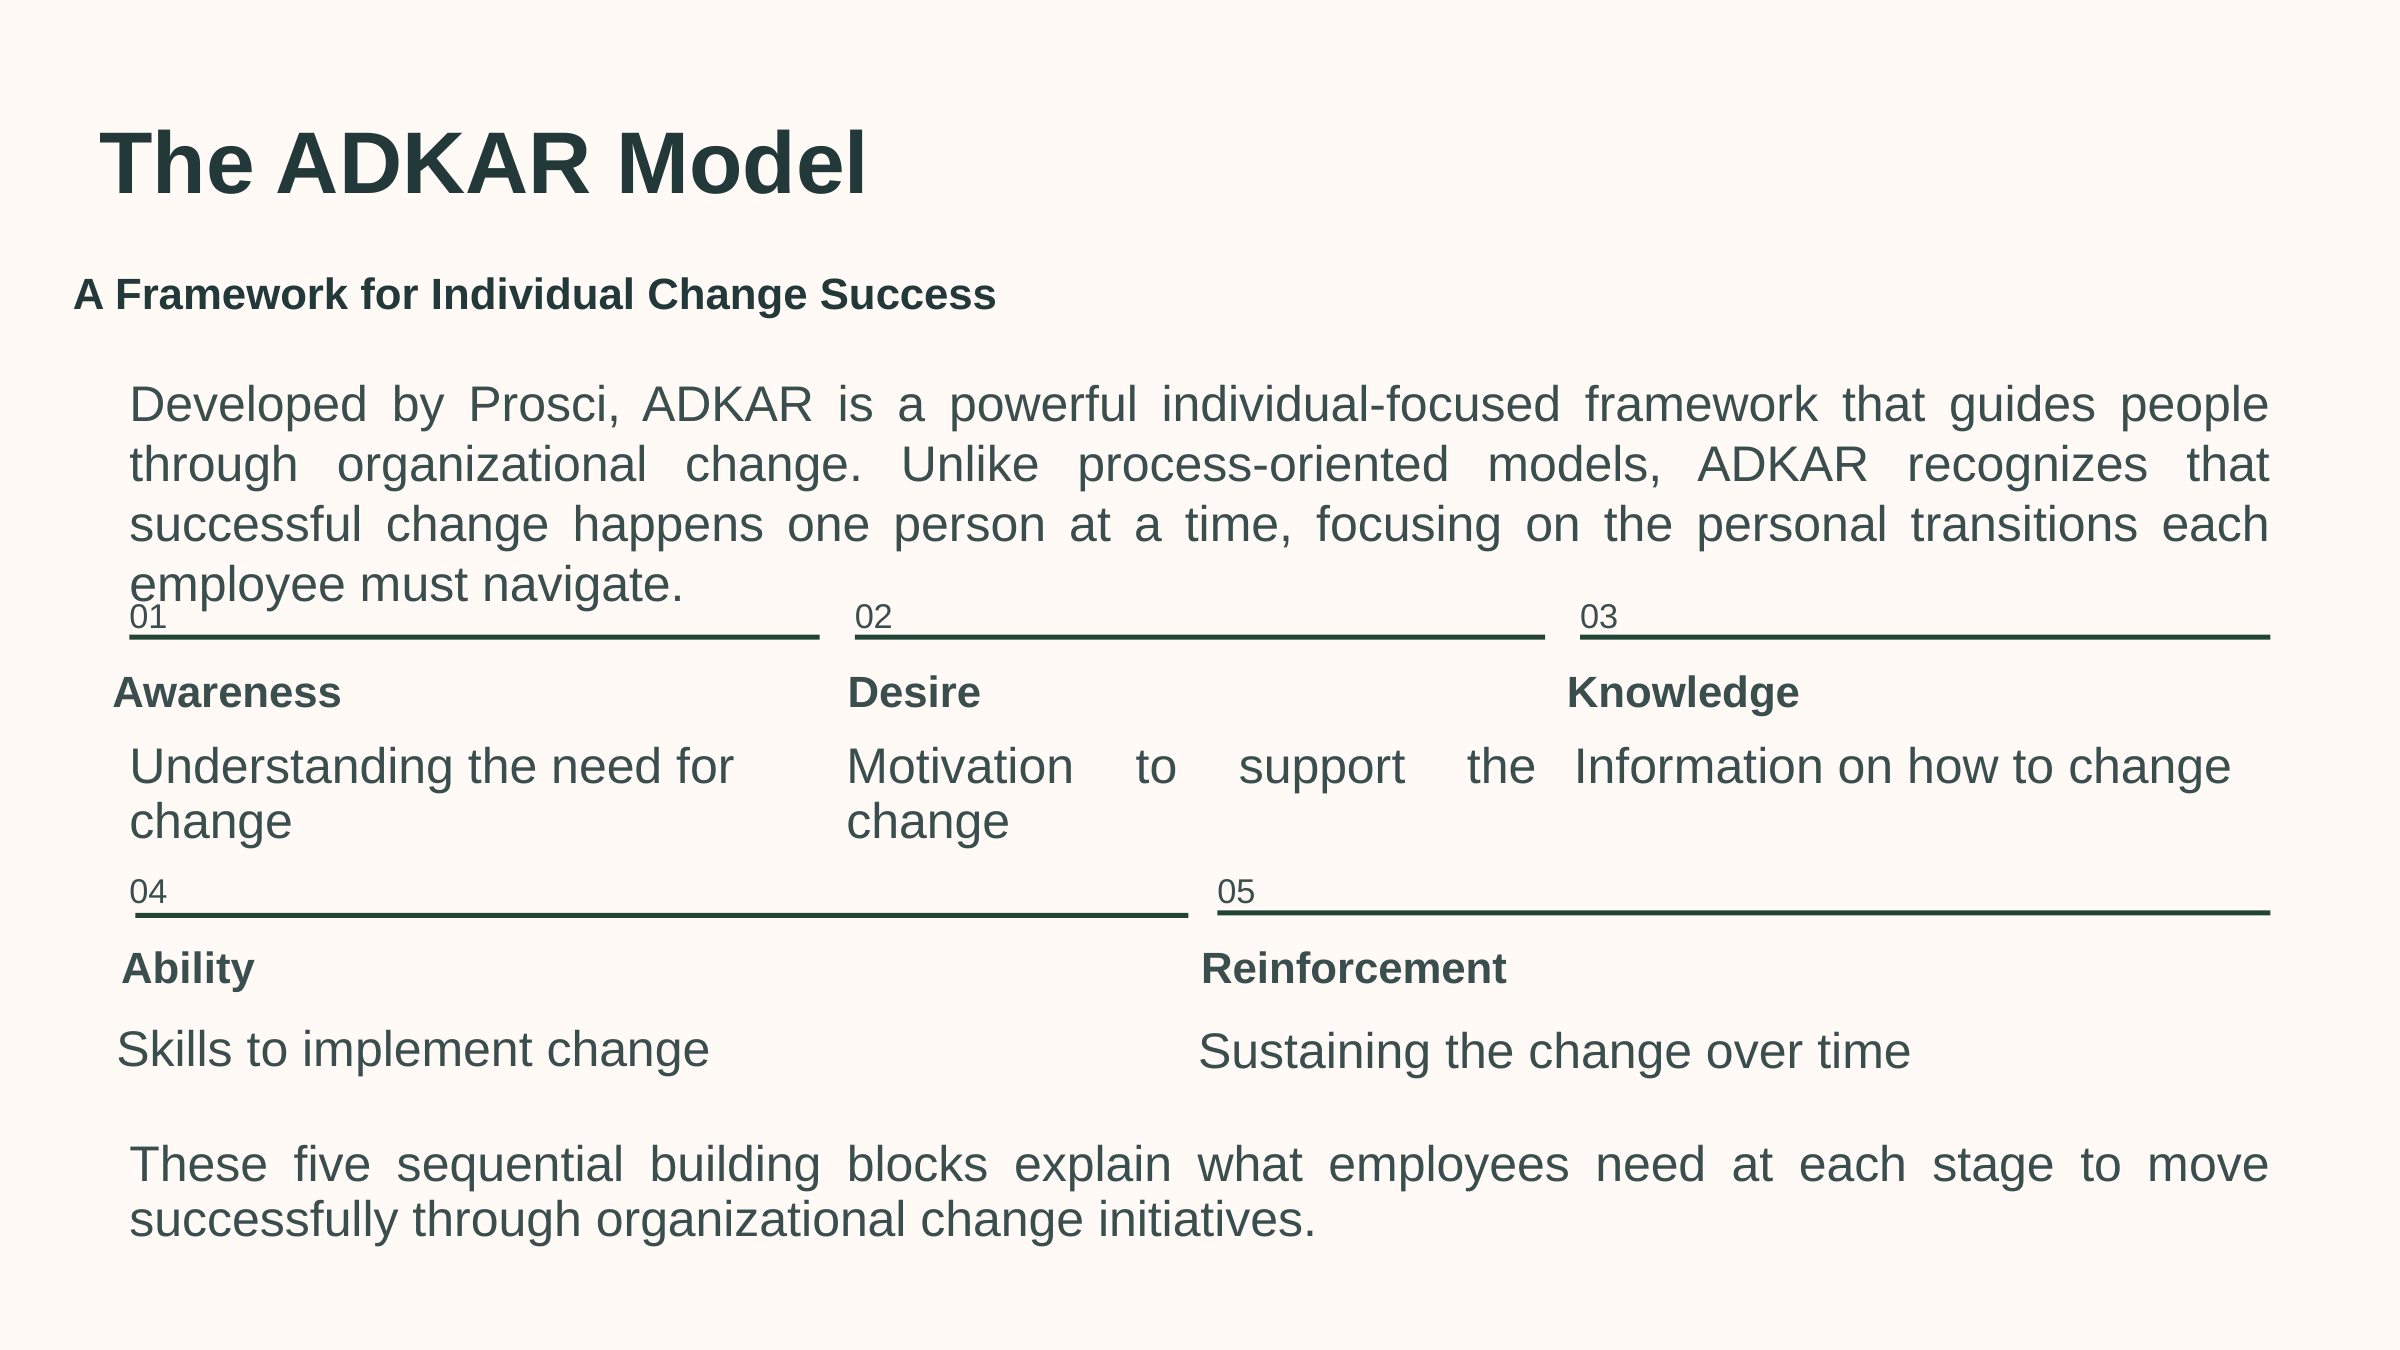

The ADKAR Model
A Framework for Individual Change Success
Developed by Prosci, ADKAR is a powerful individual-focused framework that guides people through organizational change. Unlike process-oriented models, ADKAR recognizes that successful change happens one person at a time, focusing on the personal transitions each employee must navigate.
01
02
03

Awareness
Desire
Knowledge
Motivation to support the change
Information on how to change
Understanding the need for change
04
05

Ability
Reinforcement
Skills to implement change
Sustaining the change over time
These five sequential building blocks explain what employees need at each stage to move successfully through organizational change initiatives.